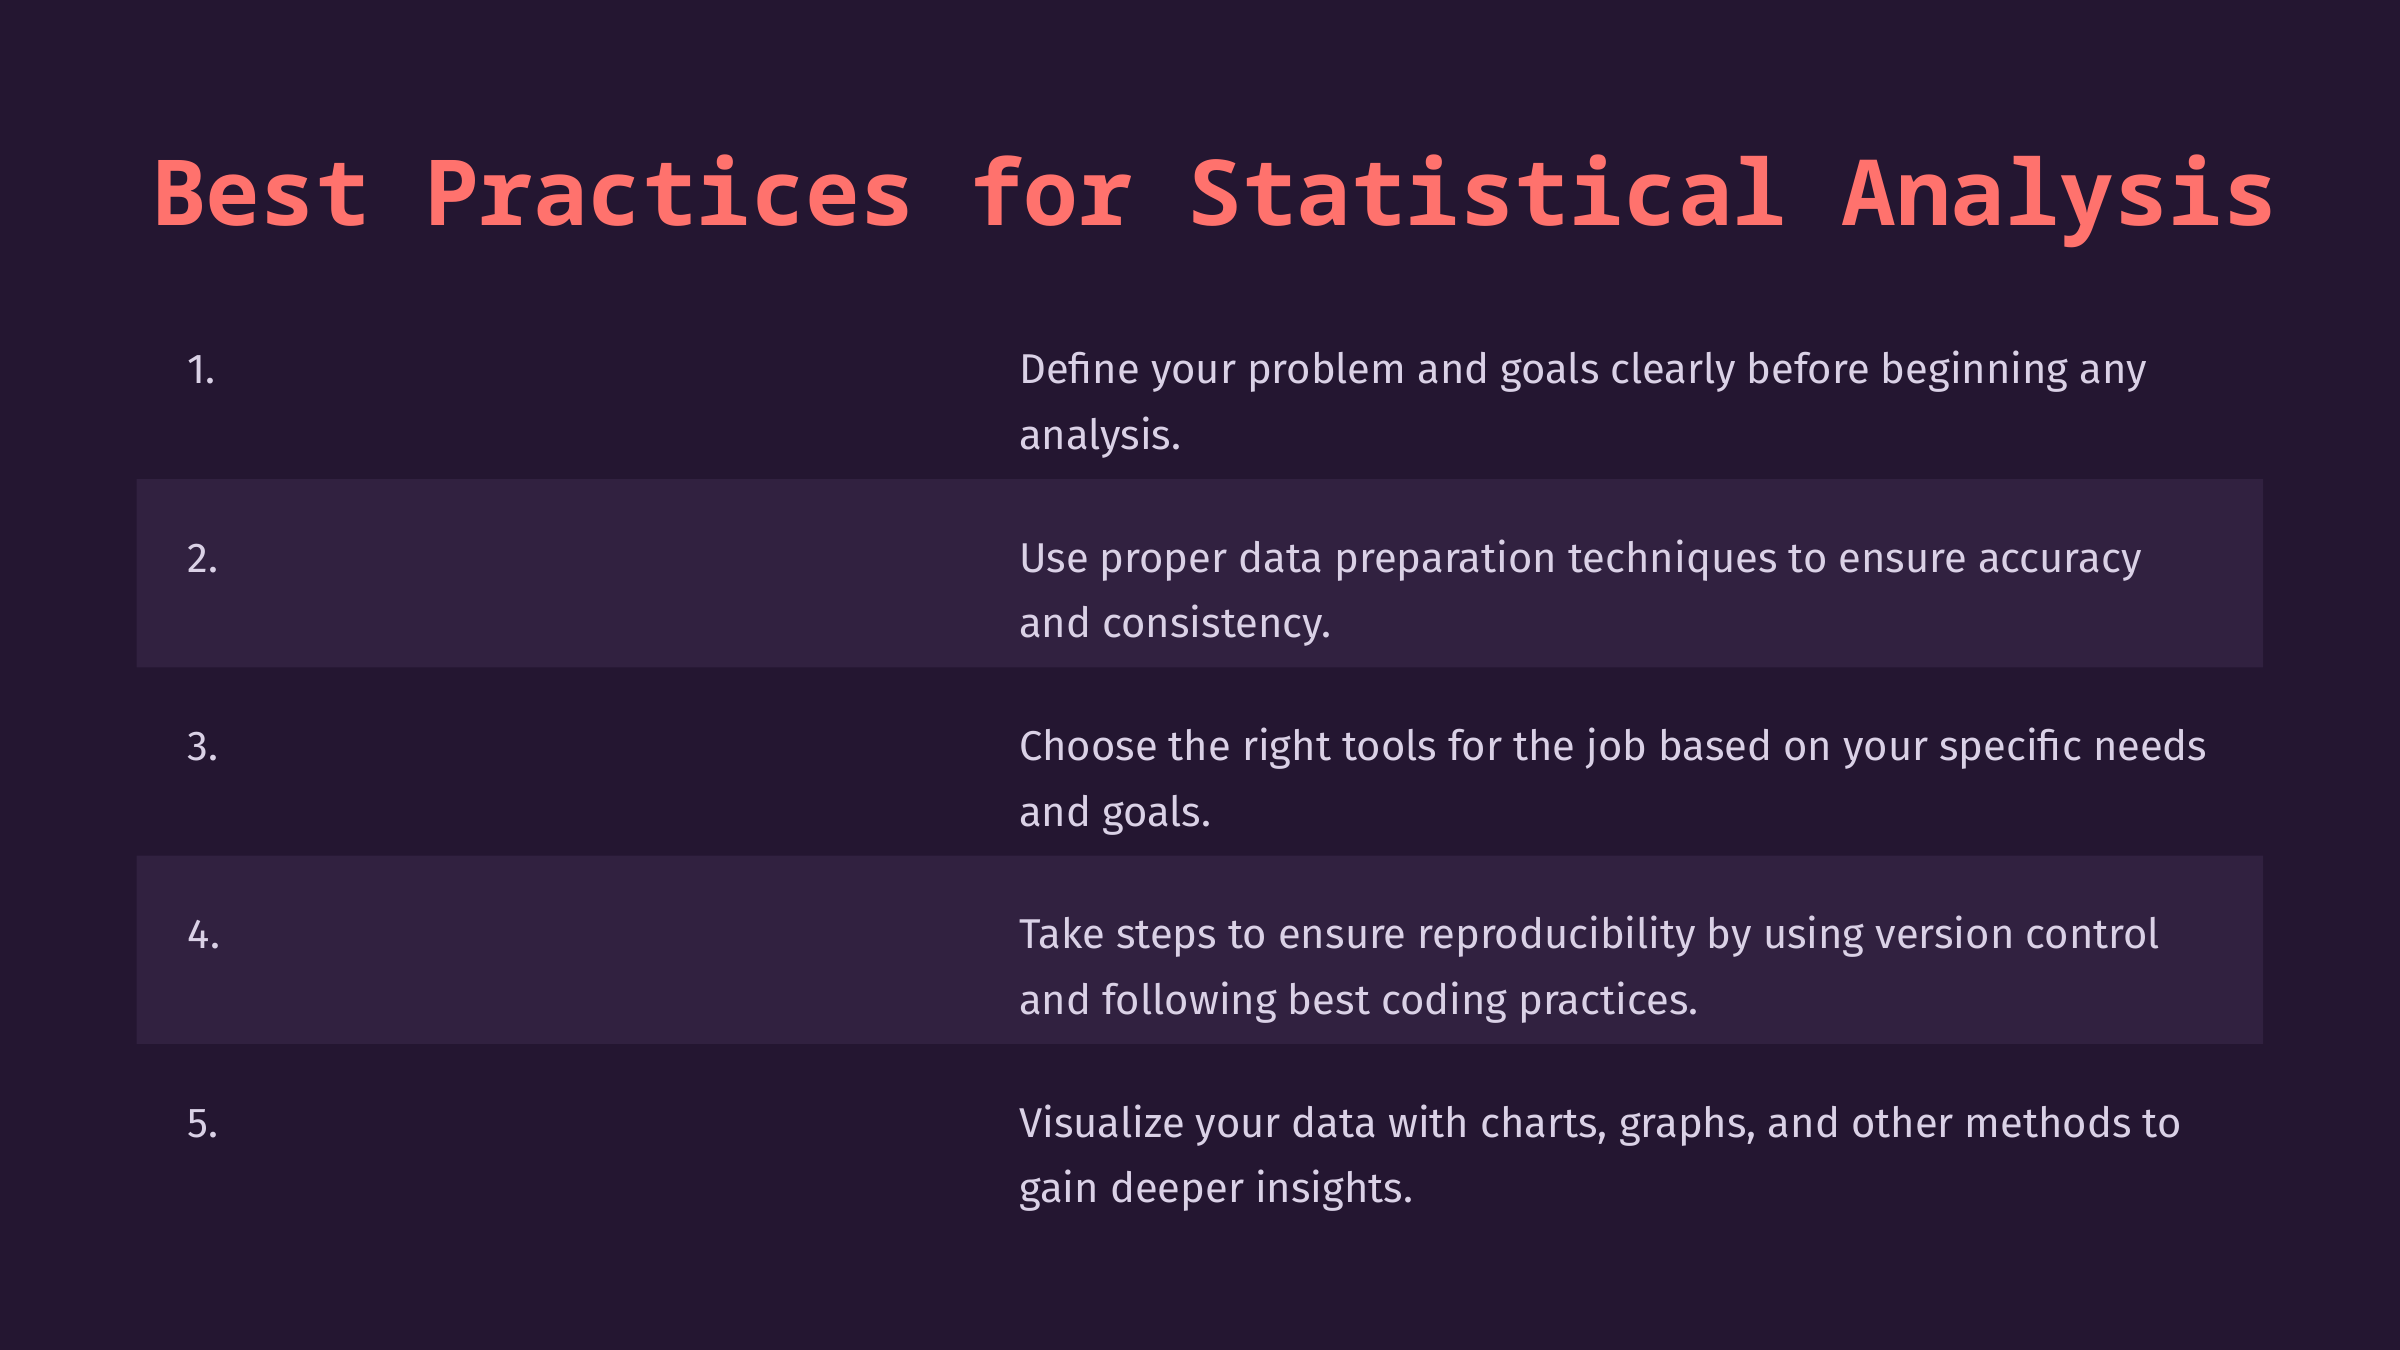

Best Practices for Statistical Analysis
1.
Define your problem and goals clearly before beginning any analysis.

2.
Use proper data preparation techniques to ensure accuracy and consistency.
3.
Choose the right tools for the job based on your specific needs and goals.

4.
Take steps to ensure reproducibility by using version control and following best coding practices.
5.
Visualize your data with charts, graphs, and other methods to gain deeper insights.